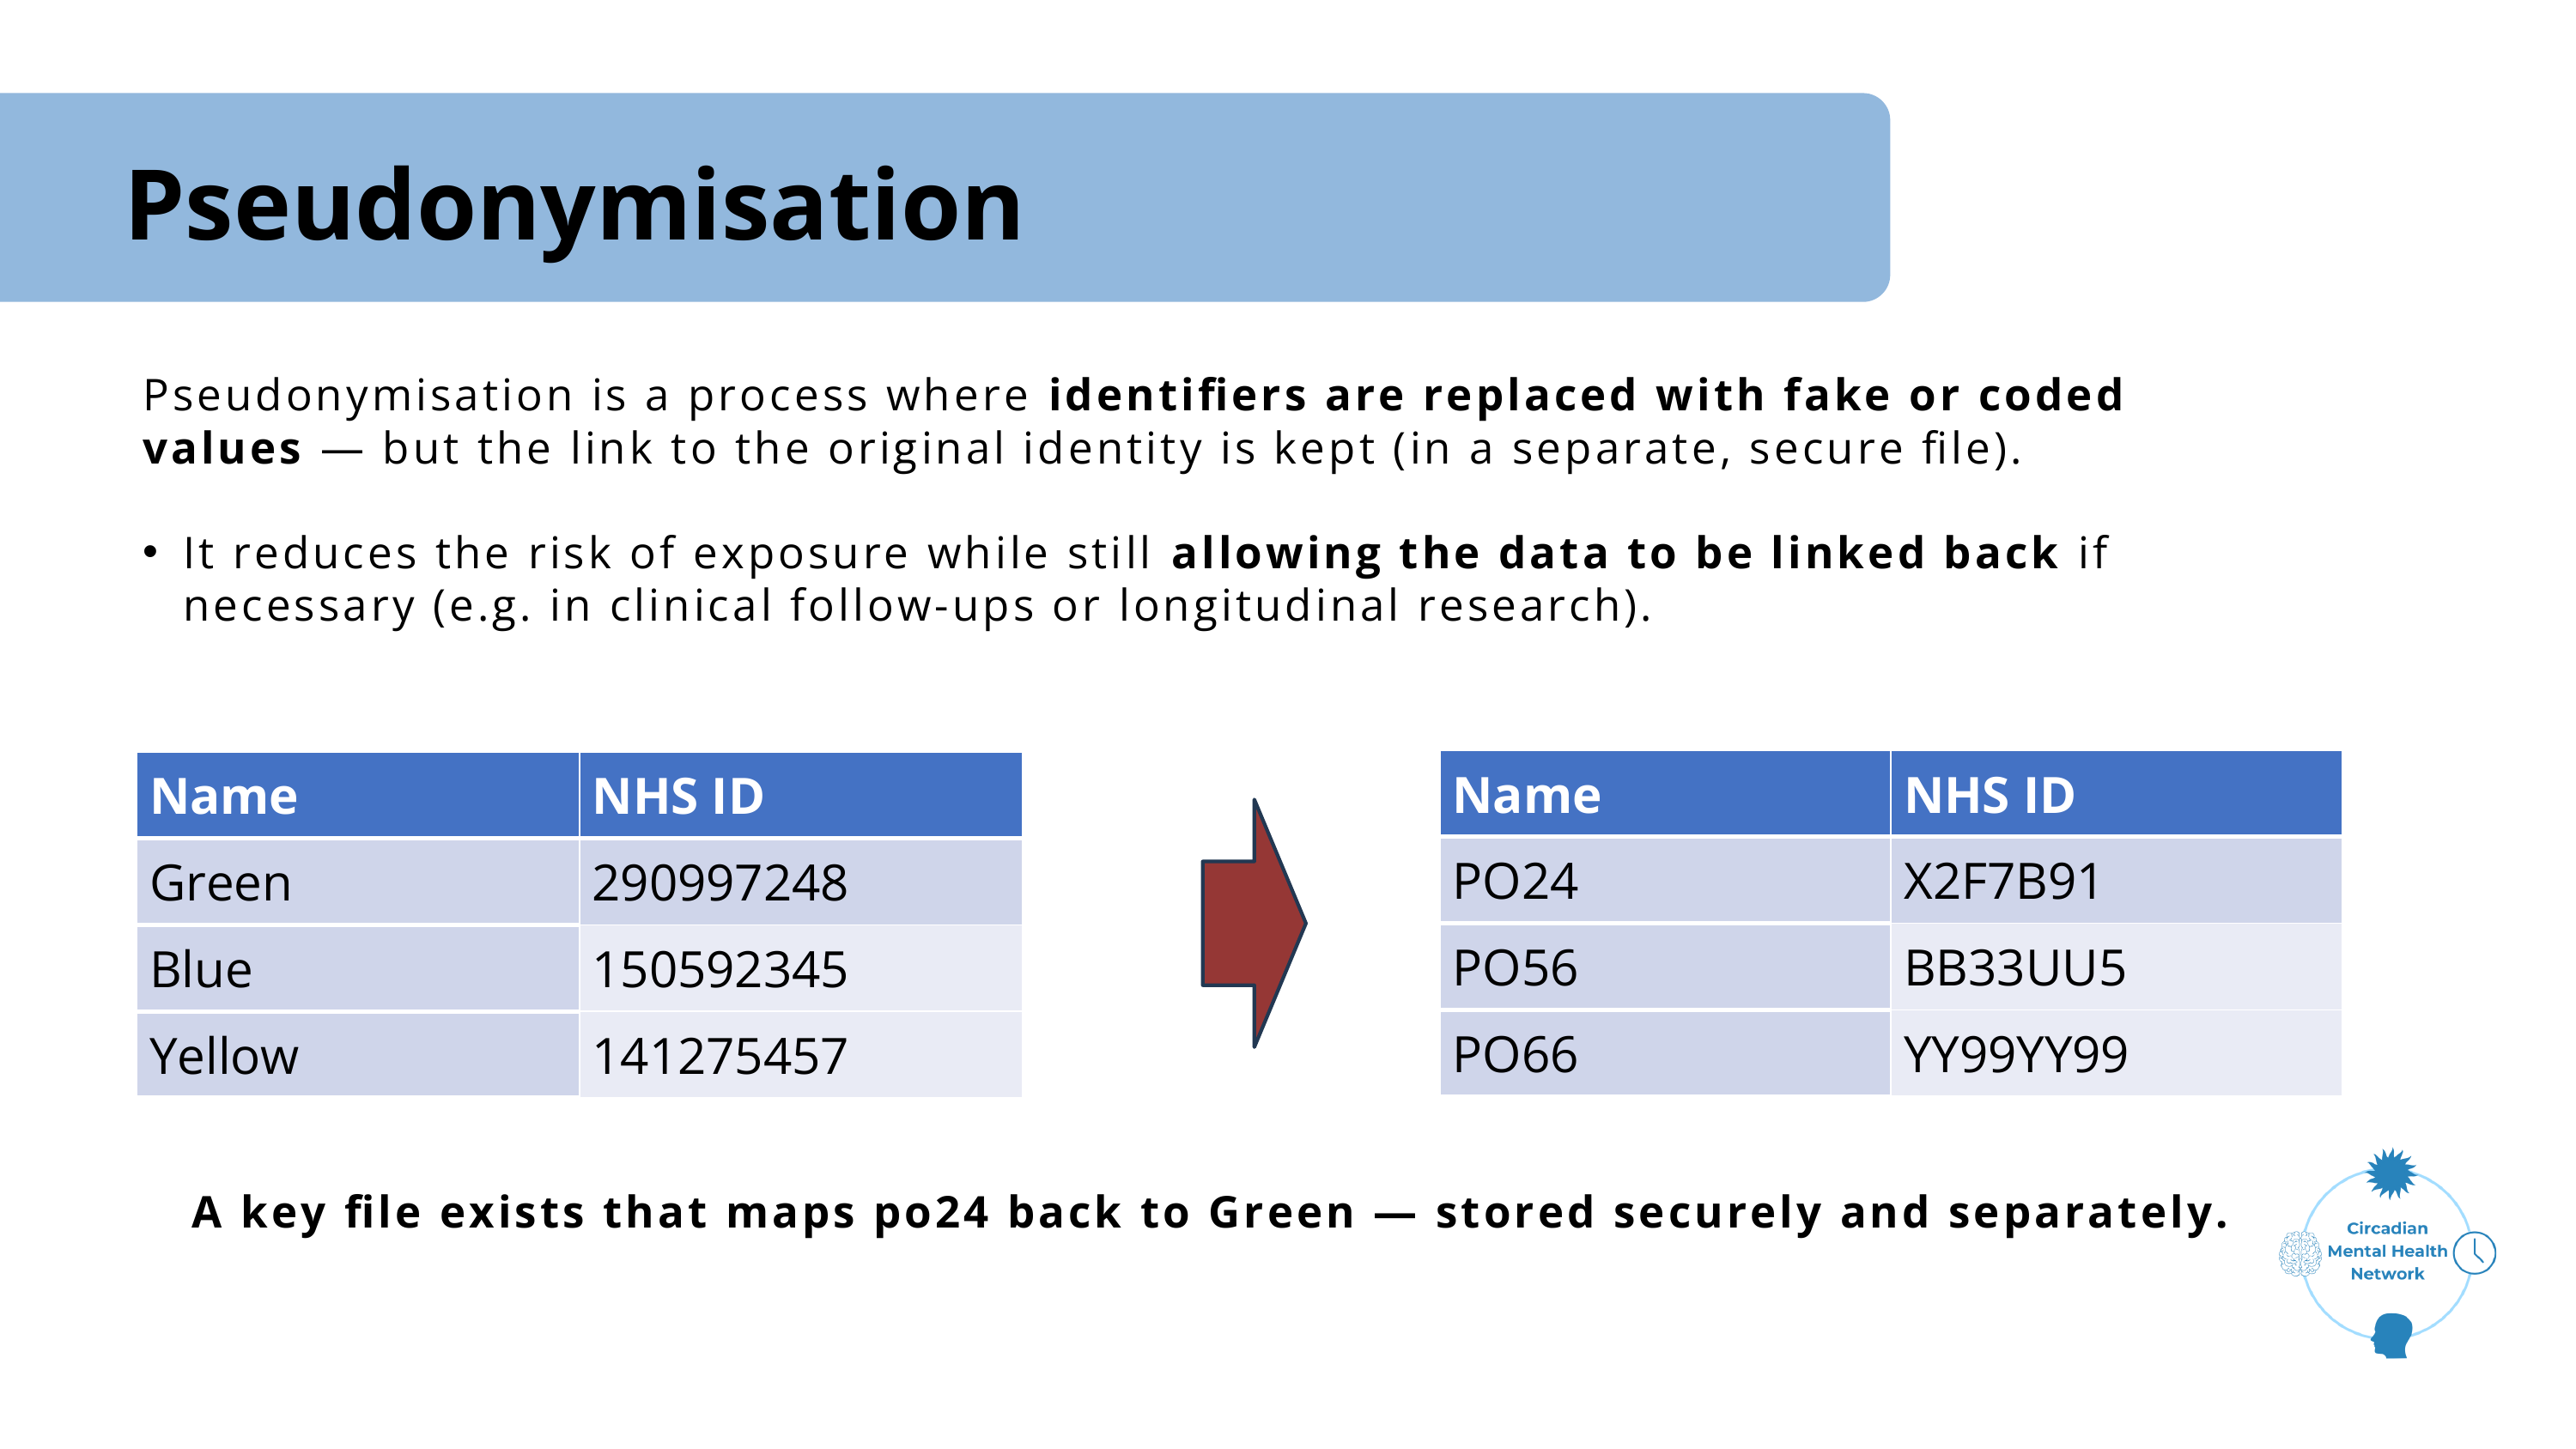

Pseudonymisation
Pseudonymisation is a process where identifiers are replaced with fake or coded values — but the link to the original identity is kept (in a separate, secure file).

It reduces the risk of exposure while still allowing the data to be linked back if necessary (e.g. in clinical follow-ups or longitudinal research).
| Name | NHS ID |
| --- | --- |
| PO24 | X2F7B91 |
| PO56 | BB33UU5 |
| PO66 | YY99YY99 |
| Name | NHS ID |
| --- | --- |
| Green | 290997248 |
| Blue | 150592345 |
| Yellow | 141275457 |

A key file exists that maps po24 back to Green — stored securely and separately.